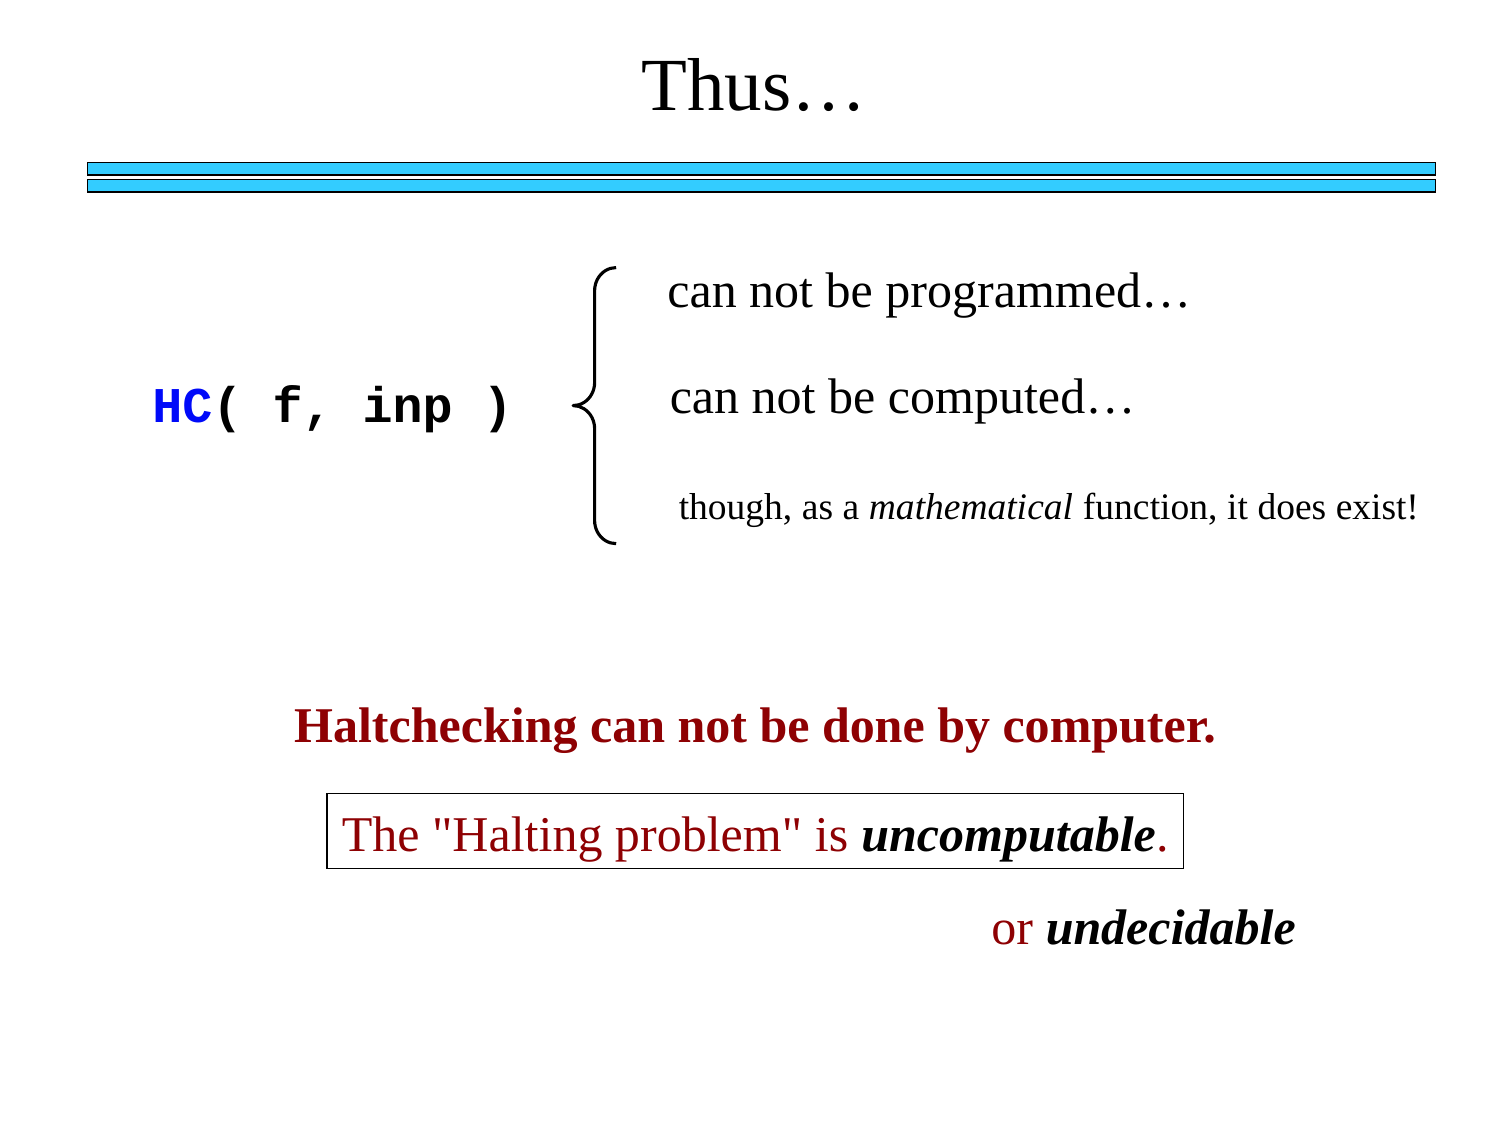

Thus…

can not be programmed…

can not be computed…
HC( f, inp )
though, as a mathematical function, it does exist!
Haltchecking can not be done by computer.
The "Halting problem" is uncomputable.
or undecidable